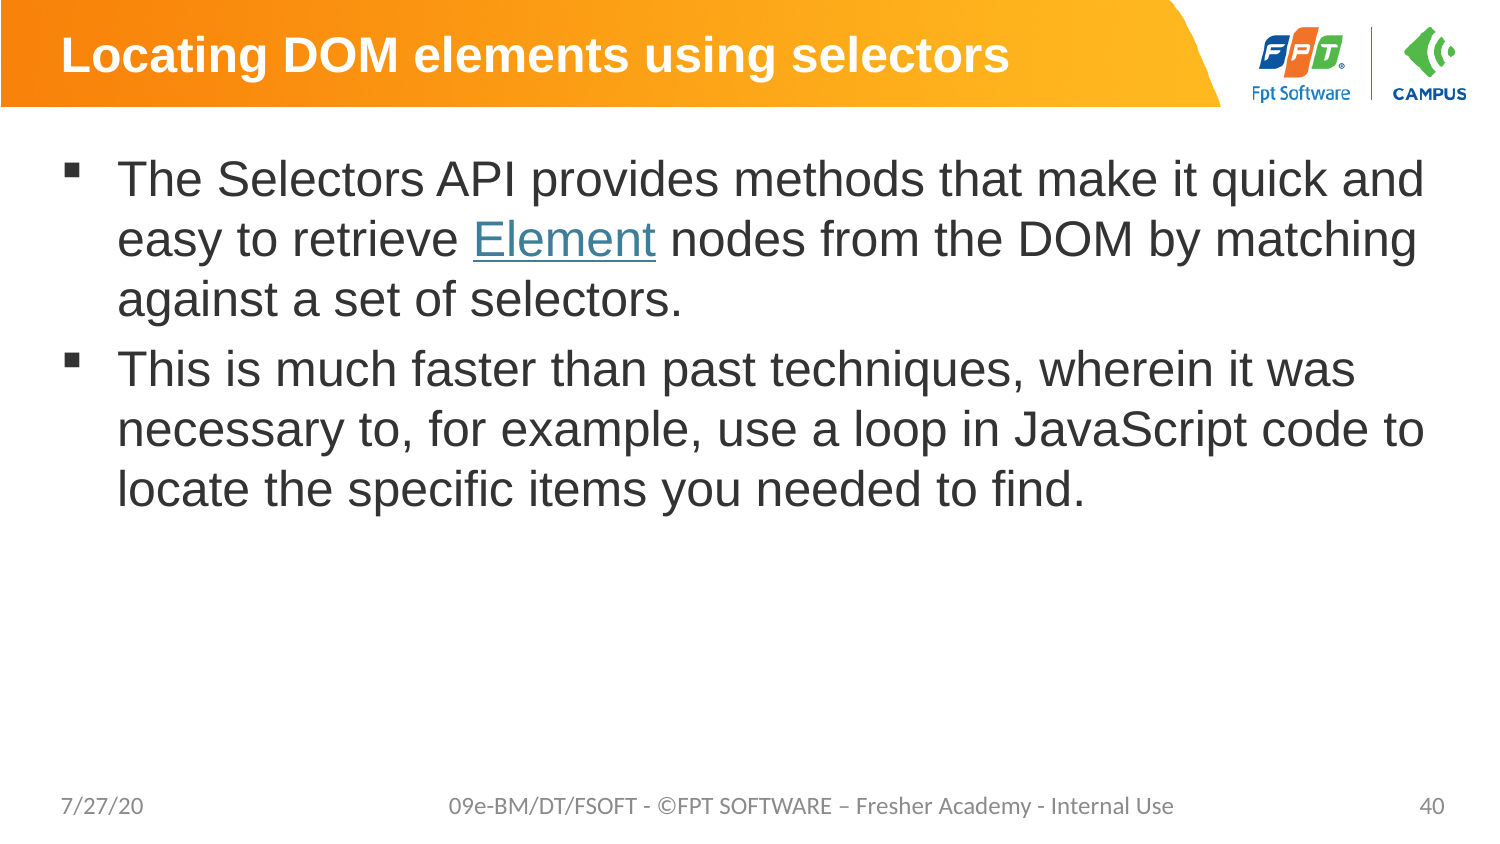

# Locating DOM elements using selectors
The Selectors API provides methods that make it quick and easy to retrieve Element nodes from the DOM by matching against a set of selectors.
This is much faster than past techniques, wherein it was necessary to, for example, use a loop in JavaScript code to locate the specific items you needed to find.
7/27/20
09e-BM/DT/FSOFT - ©FPT SOFTWARE – Fresher Academy - Internal Use
40